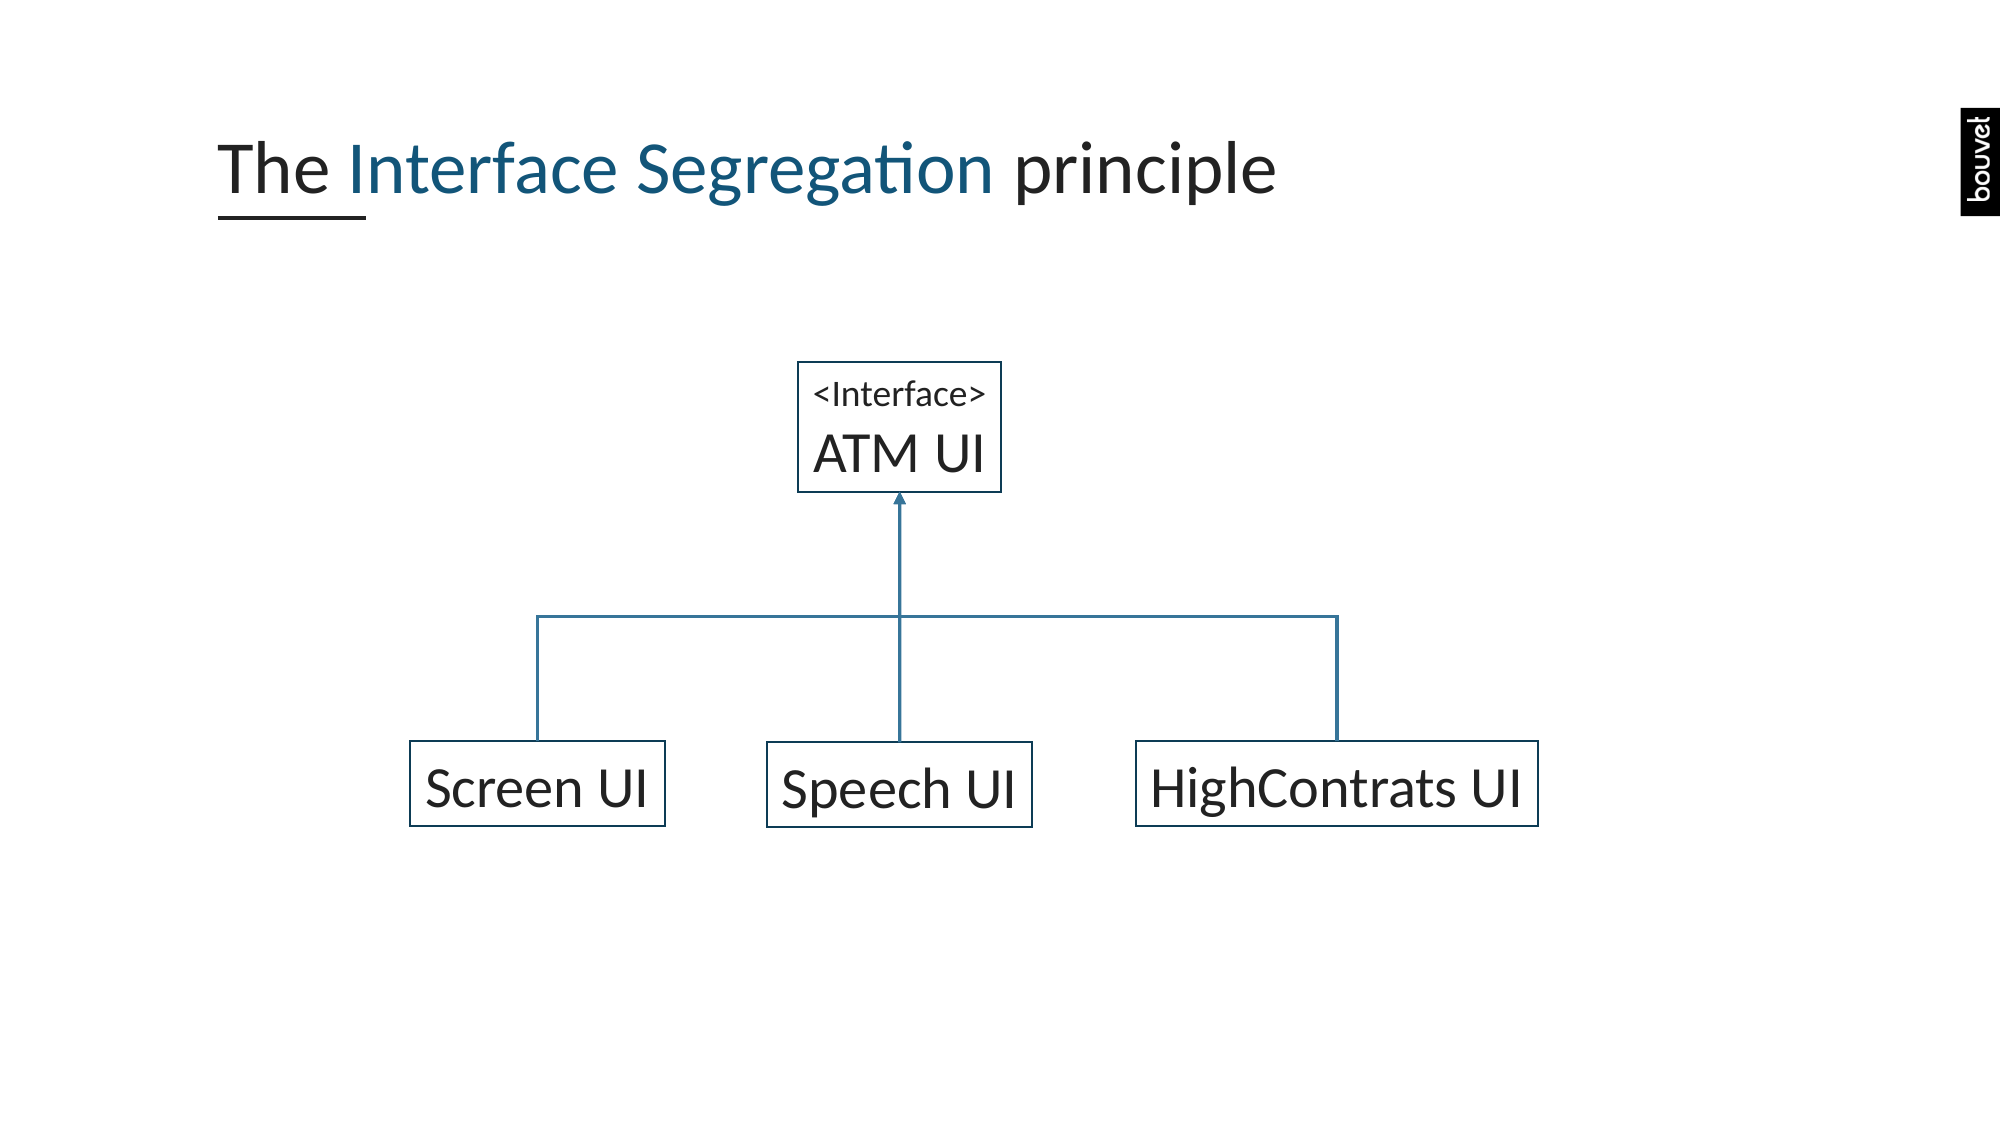

# The Interface Segregation principle
<Interface>
ATM UI
Screen UI
HighContrats UI
Speech UI